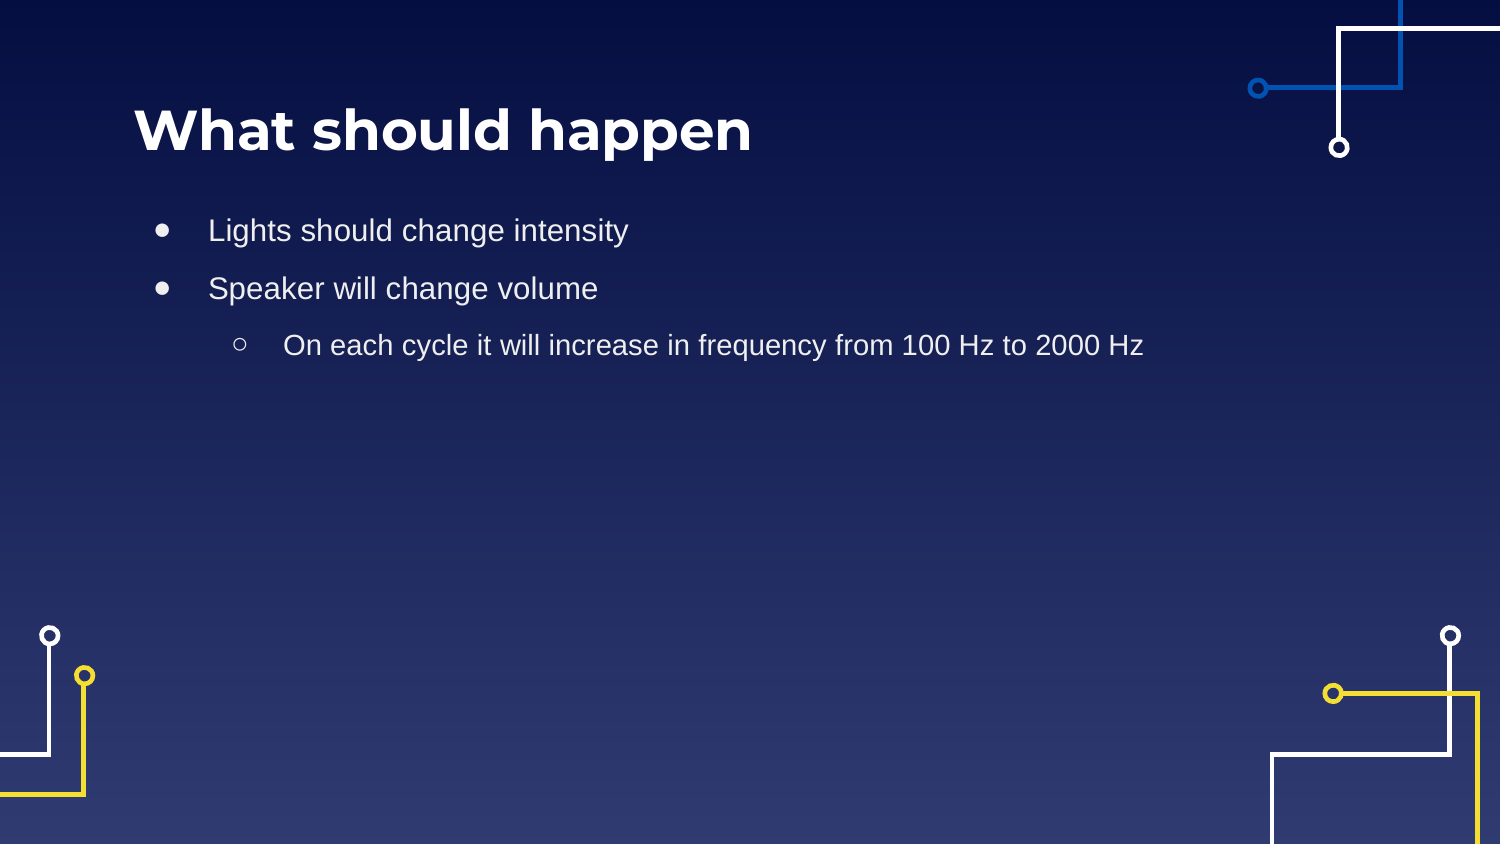

# What should happen
Lights should change intensity
Speaker will change volume
On each cycle it will increase in frequency from 100 Hz to 2000 Hz